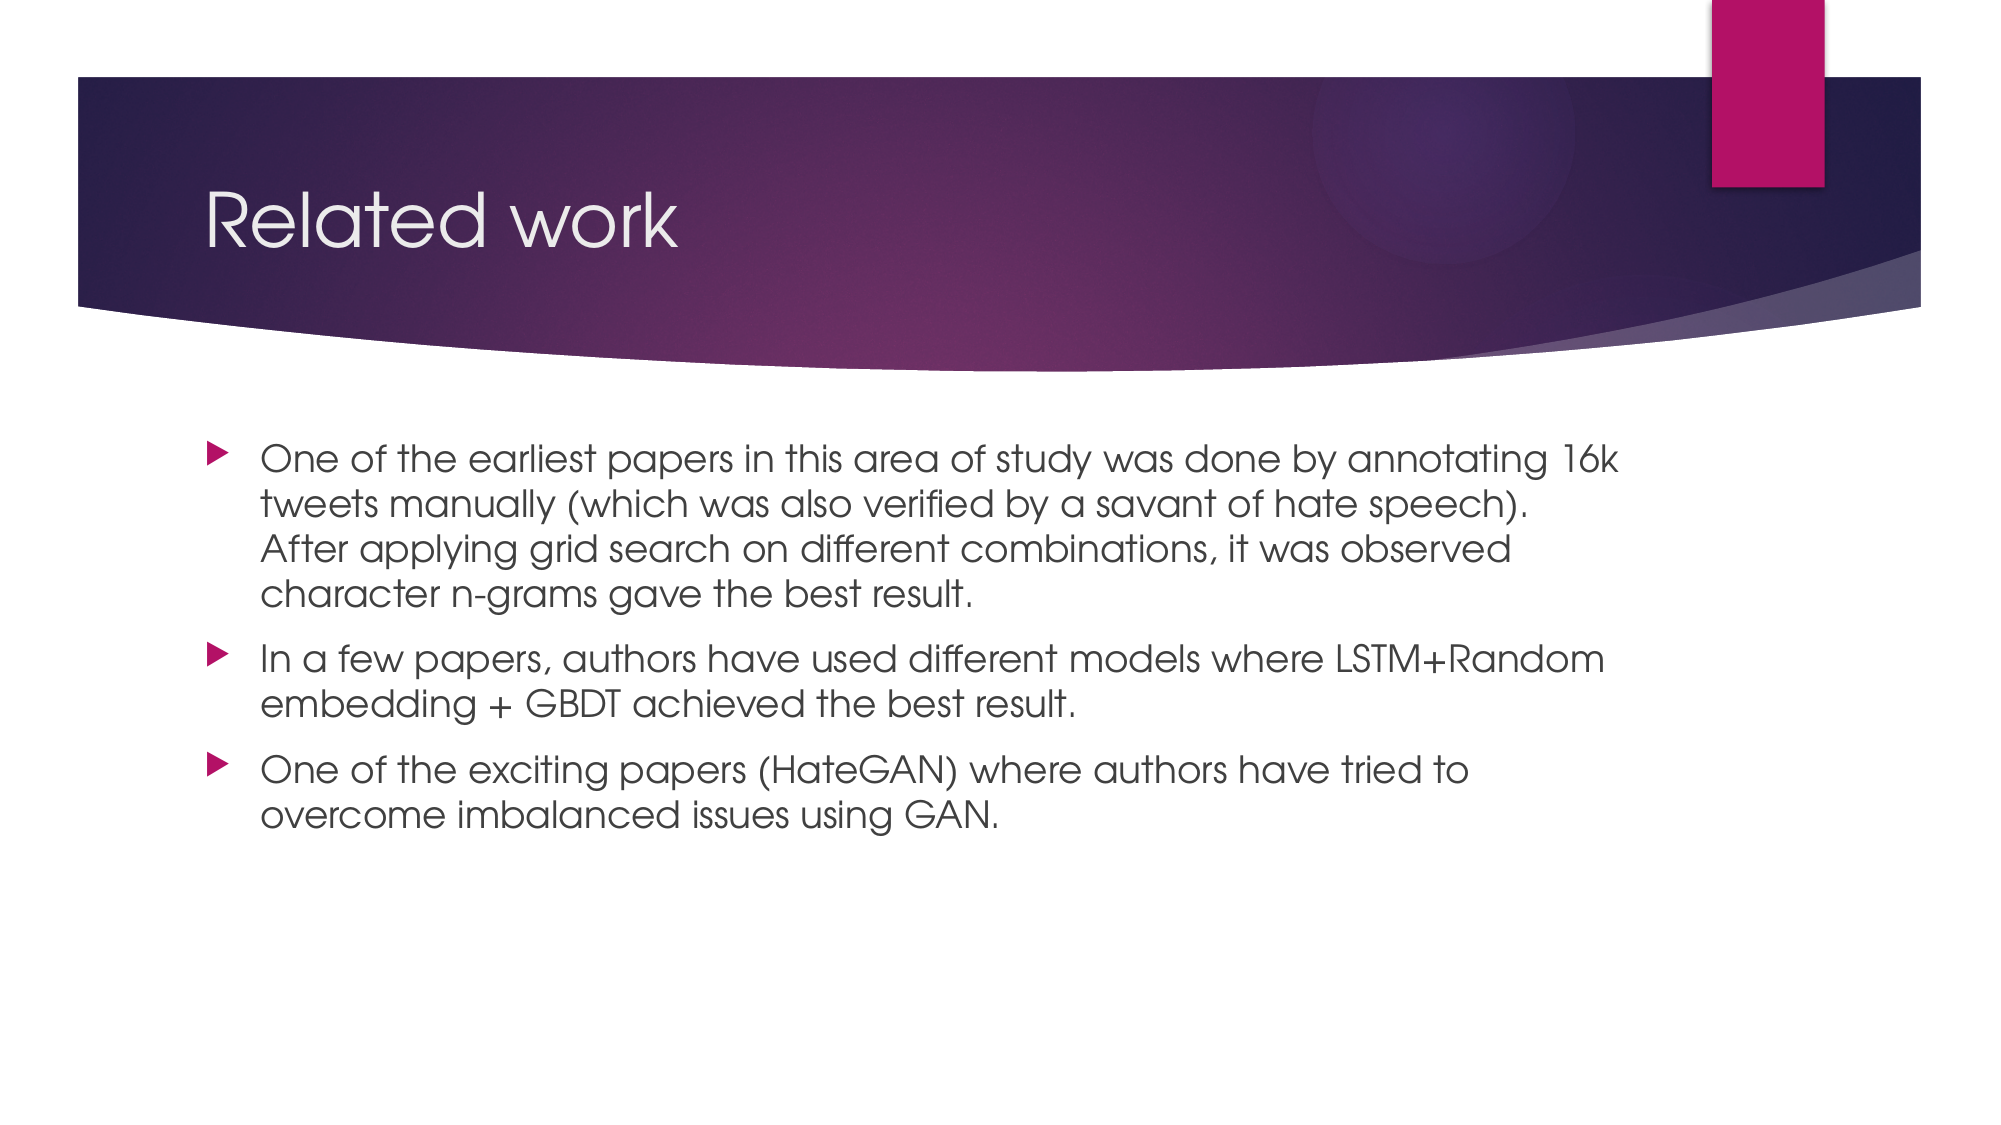

# Related work
One of the earliest papers in this area of study was done by annotating 16k tweets manually (which was also verified by a savant of hate speech). After applying grid search on different combinations, it was observed character n-grams gave the best result.
In a few papers, authors have used different models where LSTM+Random embedding + GBDT achieved the best result.
One of the exciting papers (HateGAN) where authors have tried to overcome imbalanced issues using GAN.